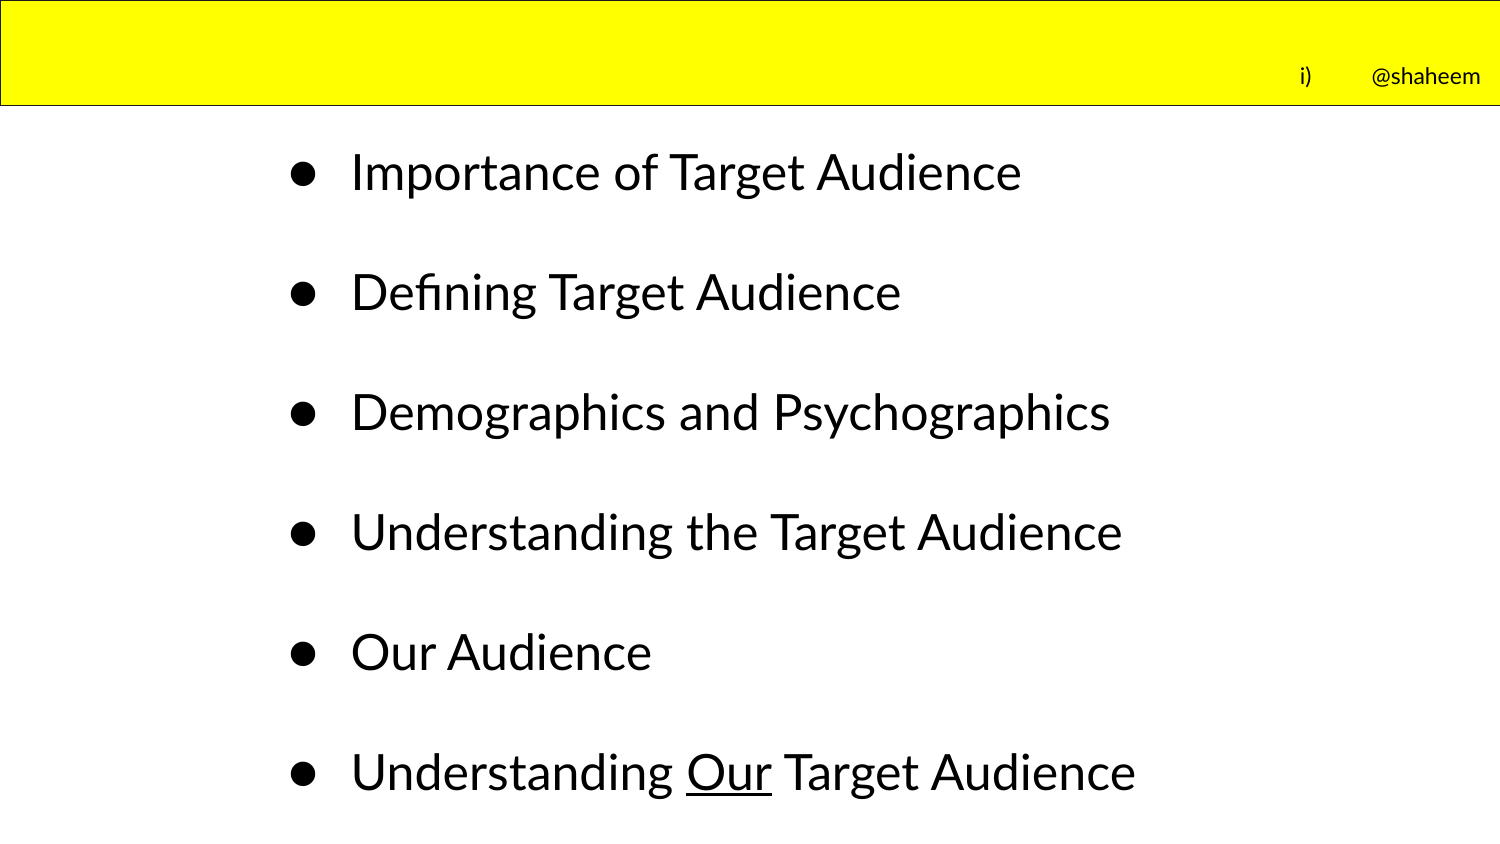

i)          @shaheem
Importance of Target Audience

Defining Target Audience

Demographics and Psychographics

Understanding the Target Audience

Our Audience

Understanding Our Target Audience